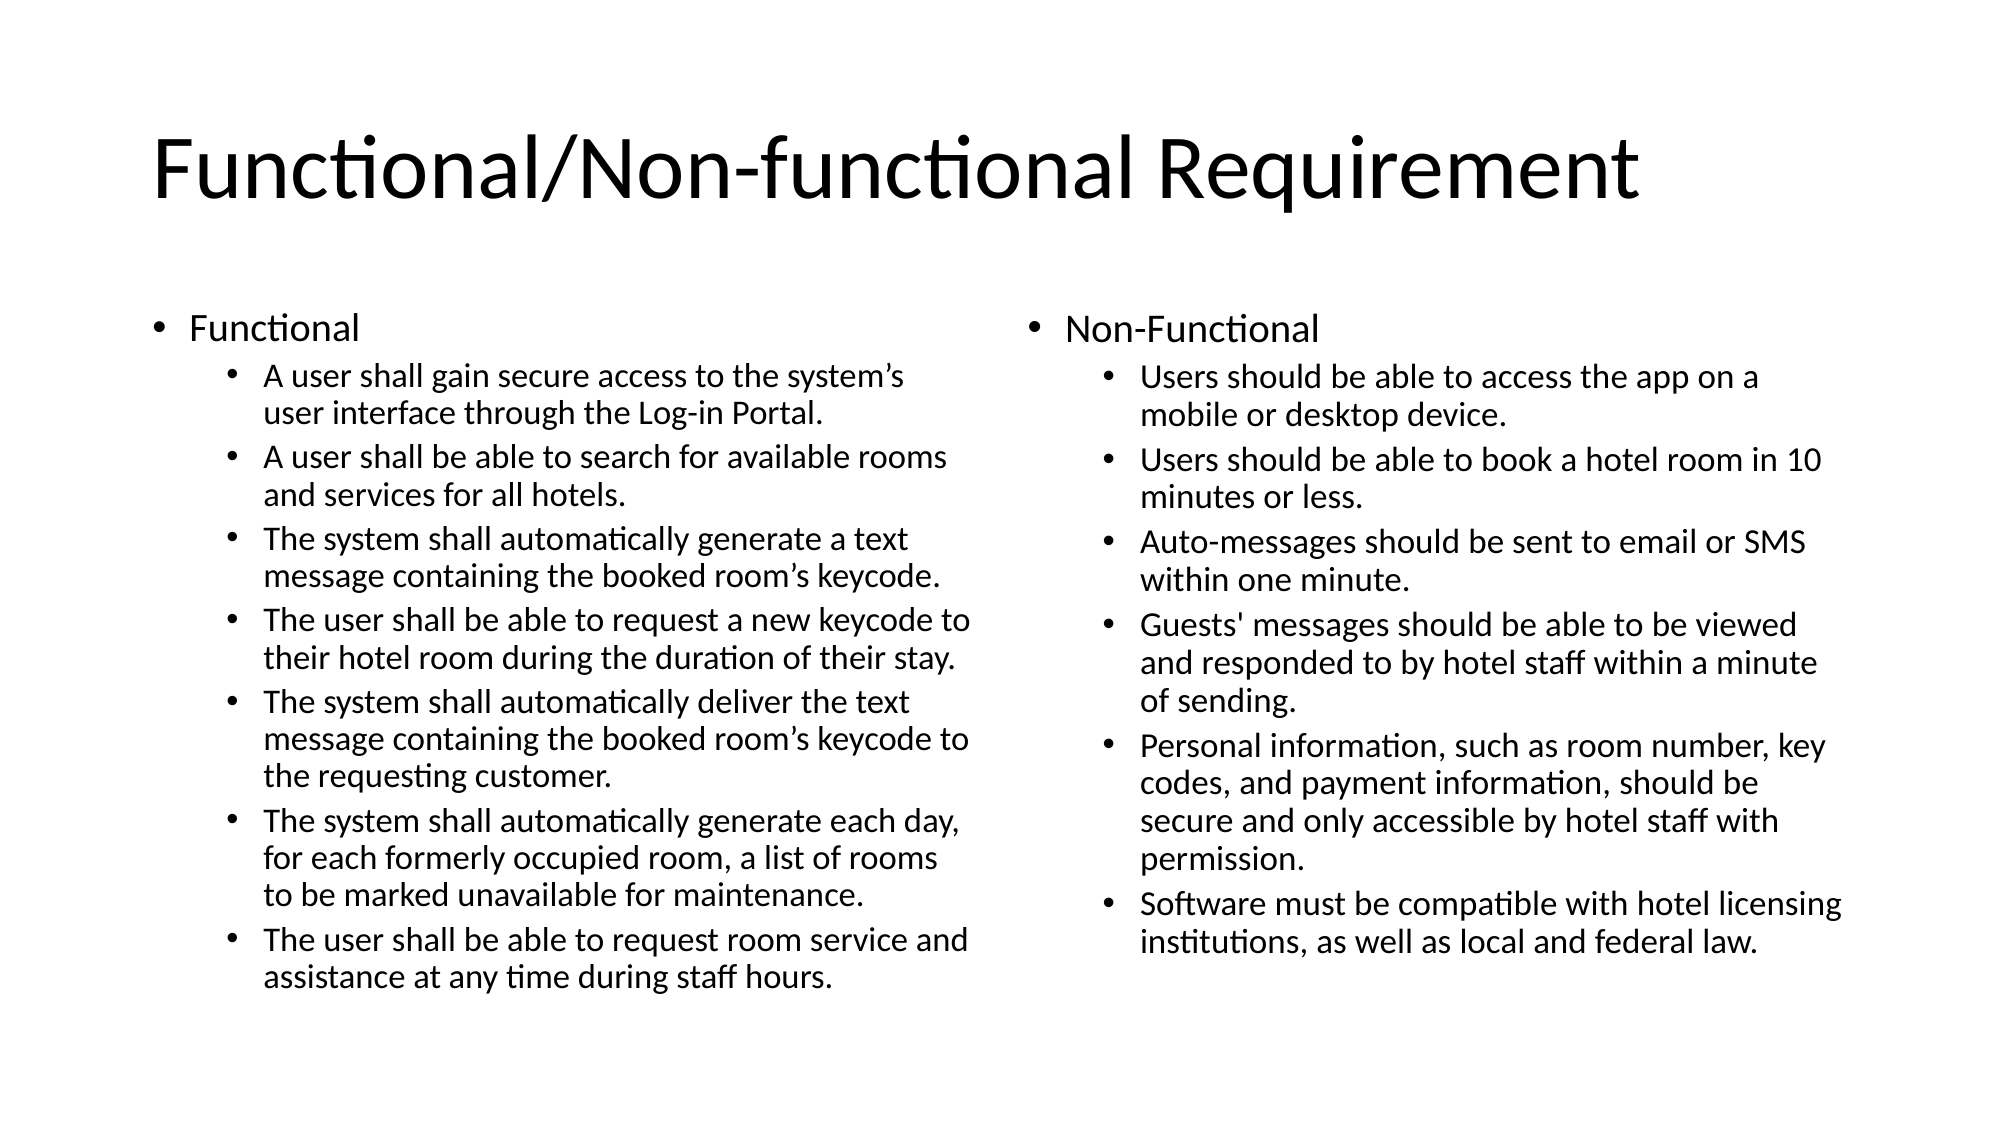

# Functional/Non-functional Requirement
Functional
A user shall gain secure access to the system’s user interface through the Log-in Portal.
A user shall be able to search for available rooms and services for all hotels.
The system shall automatically generate a text message containing the booked room’s keycode.
The user shall be able to request a new keycode to their hotel room during the duration of their stay.
The system shall automatically deliver the text message containing the booked room’s keycode to the requesting customer.
The system shall automatically generate each day, for each formerly occupied room, a list of rooms to be marked unavailable for maintenance.
The user shall be able to request room service and assistance at any time during staff hours.
Non-Functional
Users should be able to access the app on a mobile or desktop device.
Users should be able to book a hotel room in 10 minutes or less.
Auto-messages should be sent to email or SMS within one minute.
Guests' messages should be able to be viewed and responded to by hotel staff within a minute of sending.
Personal information, such as room number, key codes, and payment information, should be secure and only accessible by hotel staff with permission.
Software must be compatible with hotel licensing institutions, as well as local and federal law.